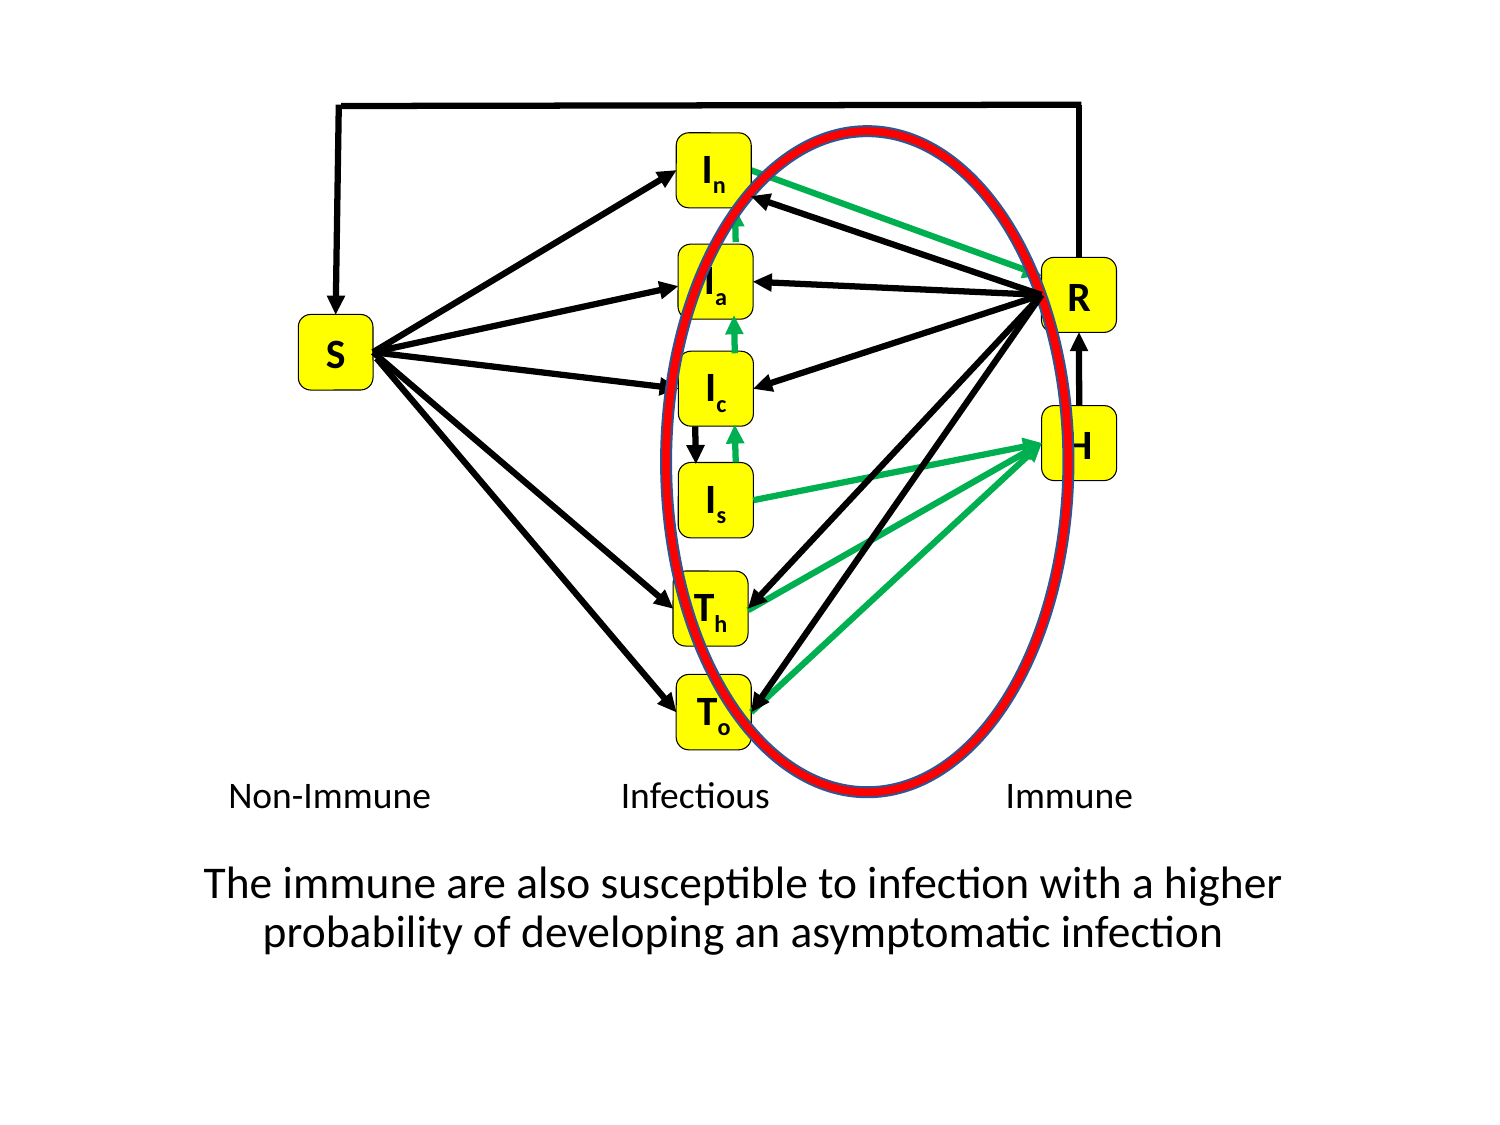

In
R
S
Ic
H
Is
To
Immune
Non-Immune
Infectious
Ia
Th
The immune are also susceptible to infection with a higher probability of developing an asymptomatic infection